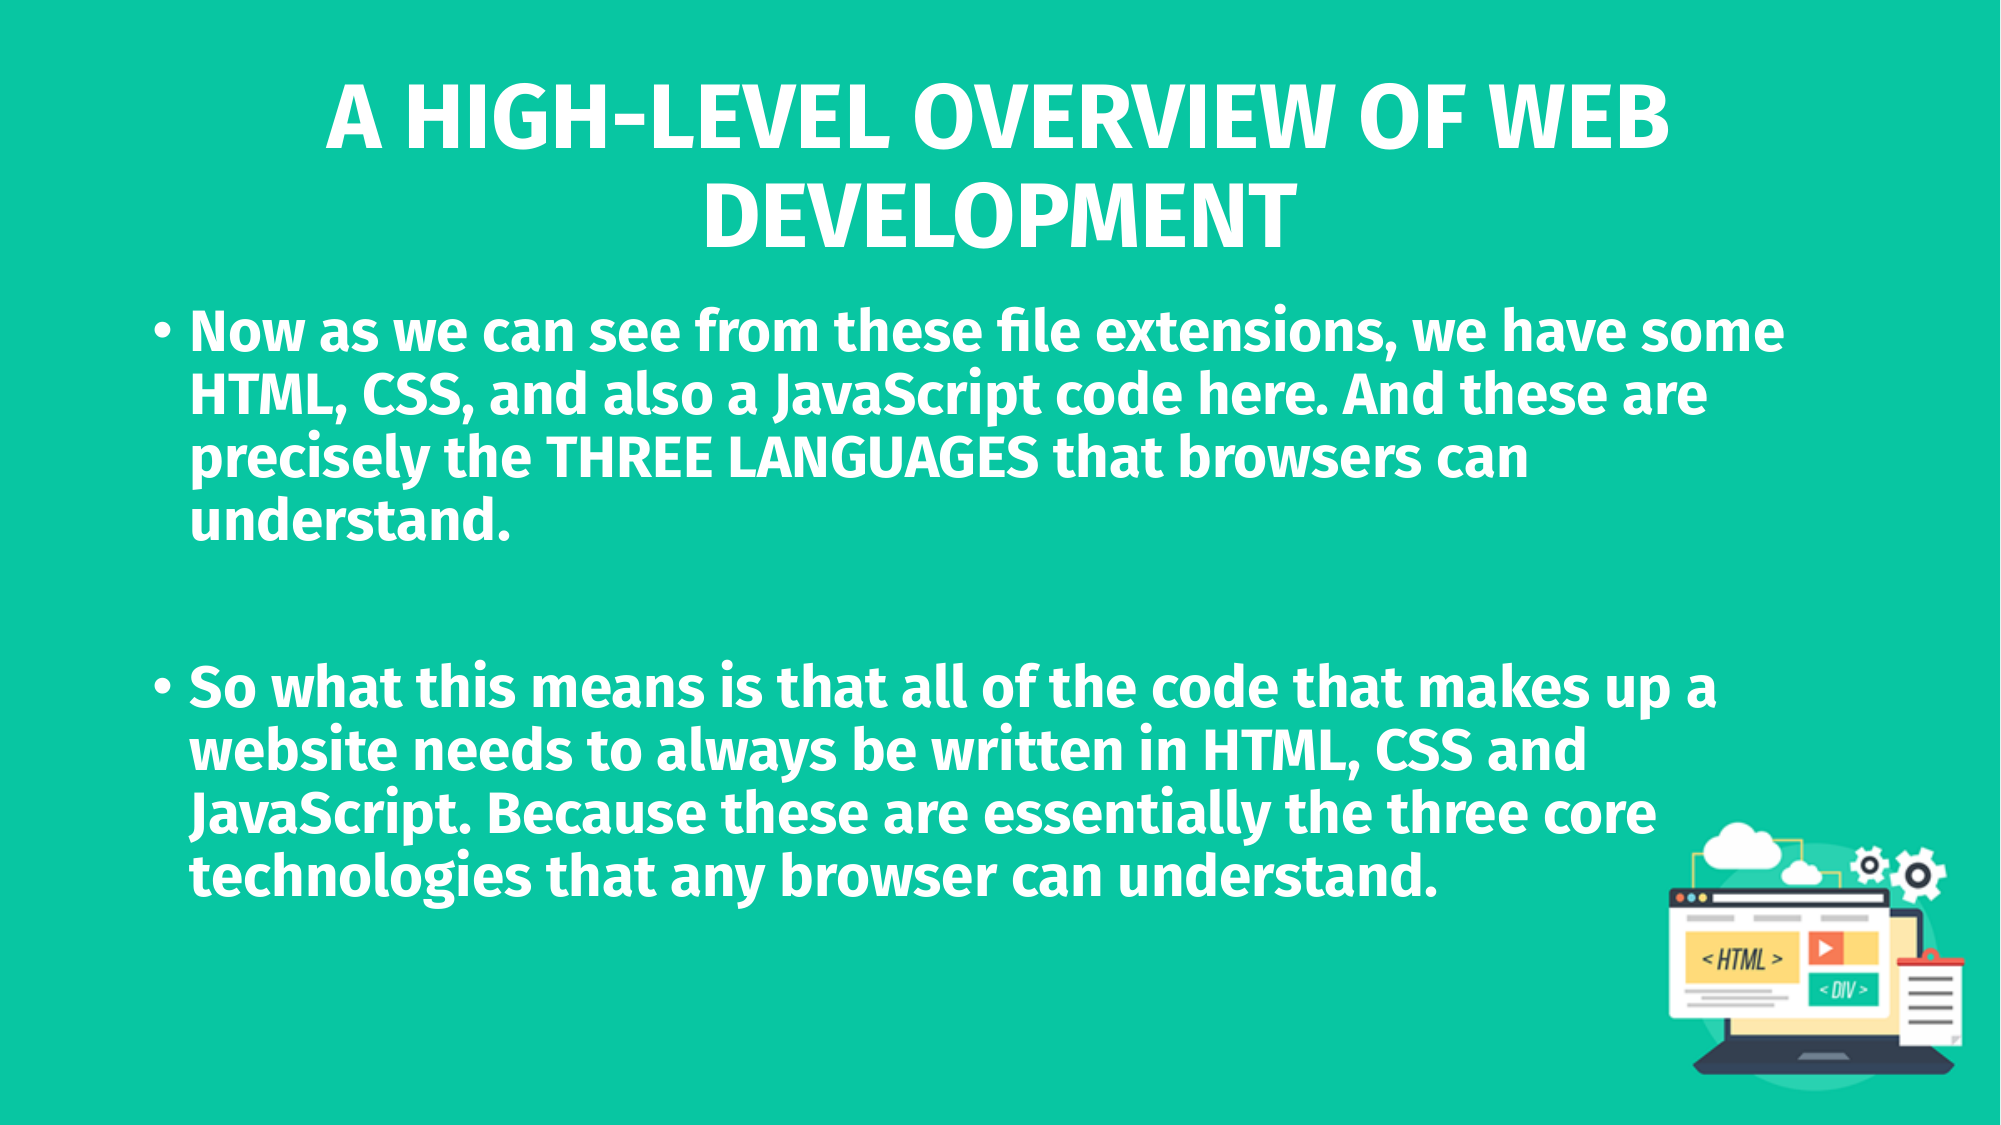

# A HIGH-LEVEL OVERVIEW OF WEB DEVELOPMENT
Now as we can see from these file extensions, we have some HTML, CSS, and also a JavaScript code here. And these are precisely the THREE LANGUAGES that browsers can understand.

So what this means is that all of the code that makes up a website needs to always be written in HTML, CSS and JavaScript. Because these are essentially the three core technologies that any browser can understand.